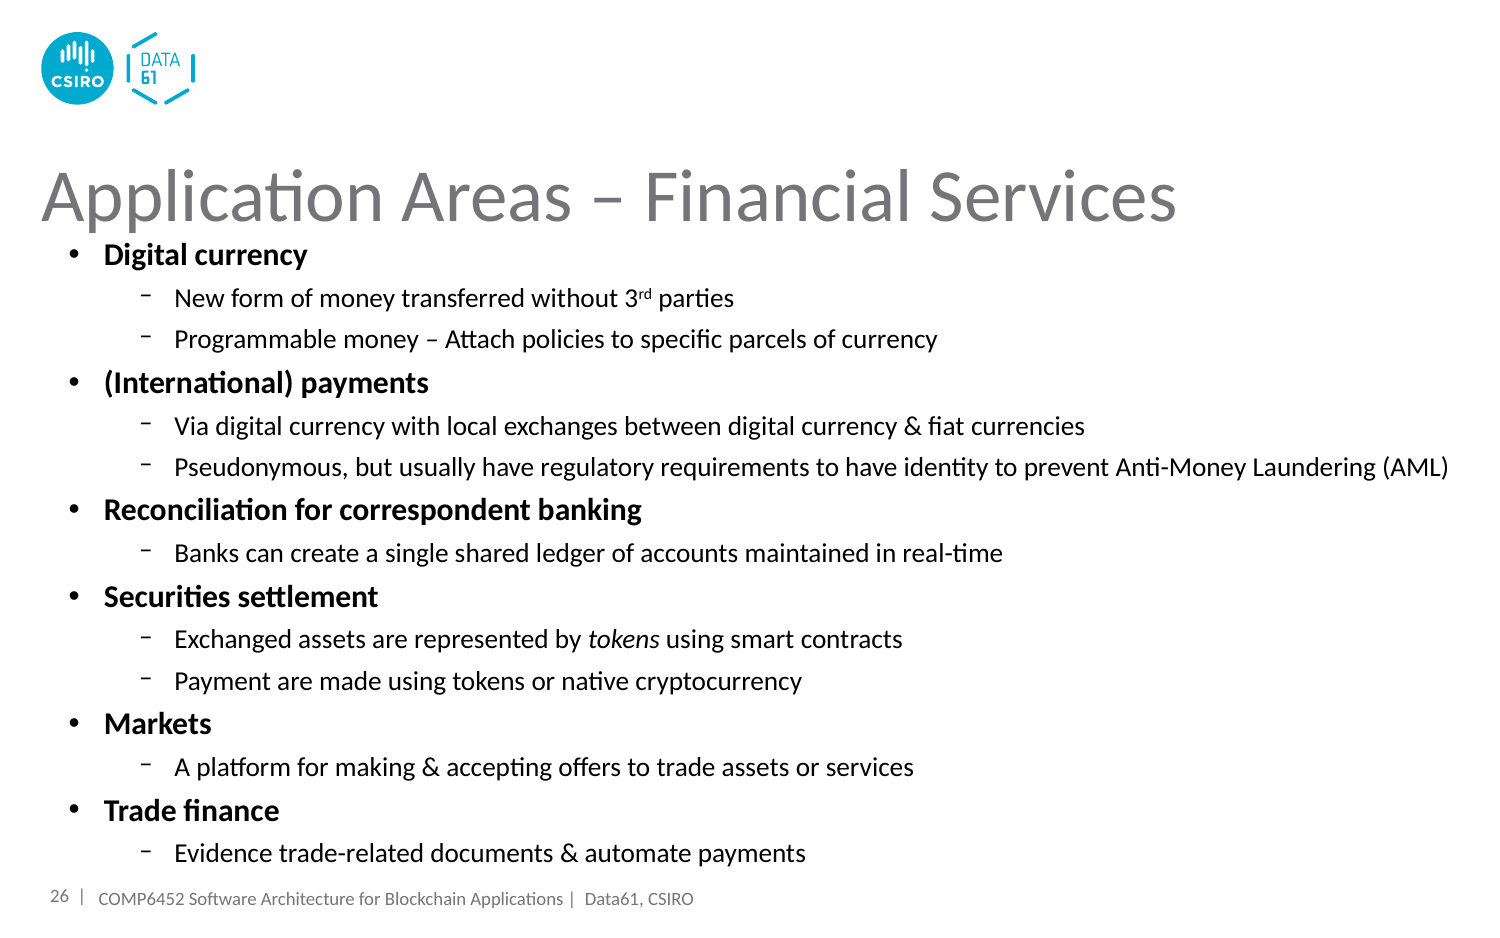

# Application Areas – Financial Services
Digital currency
New form of money transferred without 3rd parties
Programmable money – Attach policies to specific parcels of currency
(International) payments
Via digital currency with local exchanges between digital currency & fiat currencies
Pseudonymous, but usually have regulatory requirements to have identity to prevent Anti-Money Laundering (AML)
Reconciliation for correspondent banking
Banks can create a single shared ledger of accounts maintained in real-time
Securities settlement
Exchanged assets are represented by tokens using smart contracts
Payment are made using tokens or native cryptocurrency
Markets
A platform for making & accepting offers to trade assets or services
Trade finance
Evidence trade-related documents & automate payments
26  |
COMP6452 Software Architecture for Blockchain Applications |  Data61, CSIRO